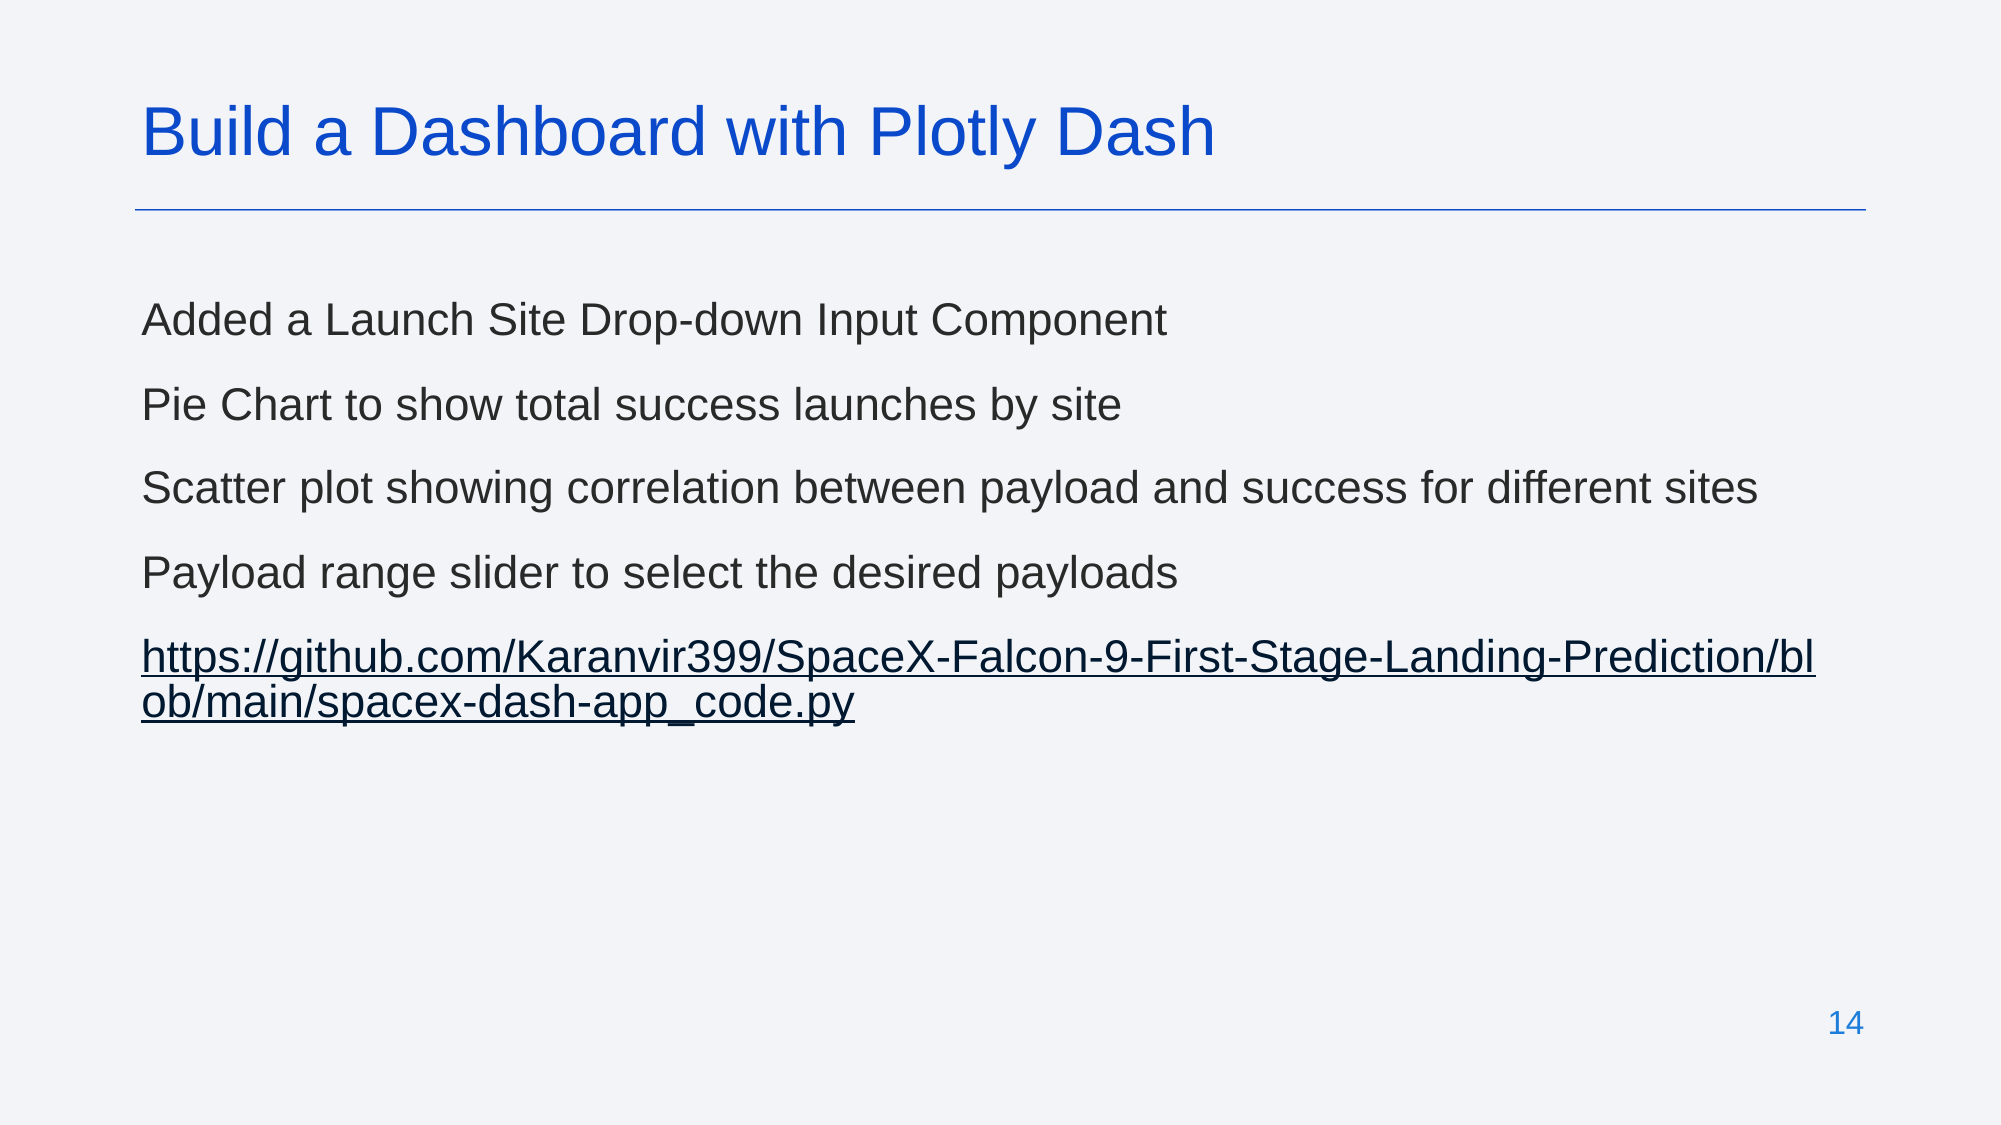

Build a Dashboard with Plotly Dash
Added a Launch Site Drop-down Input Component
Pie Chart to show total success launches by site
Scatter plot showing correlation between payload and success for different sites
Payload range slider to select the desired payloads
https://github.com/Karanvir399/SpaceX-Falcon-9-First-Stage-Landing-Prediction/blob/main/spacex-dash-app_code.py

14